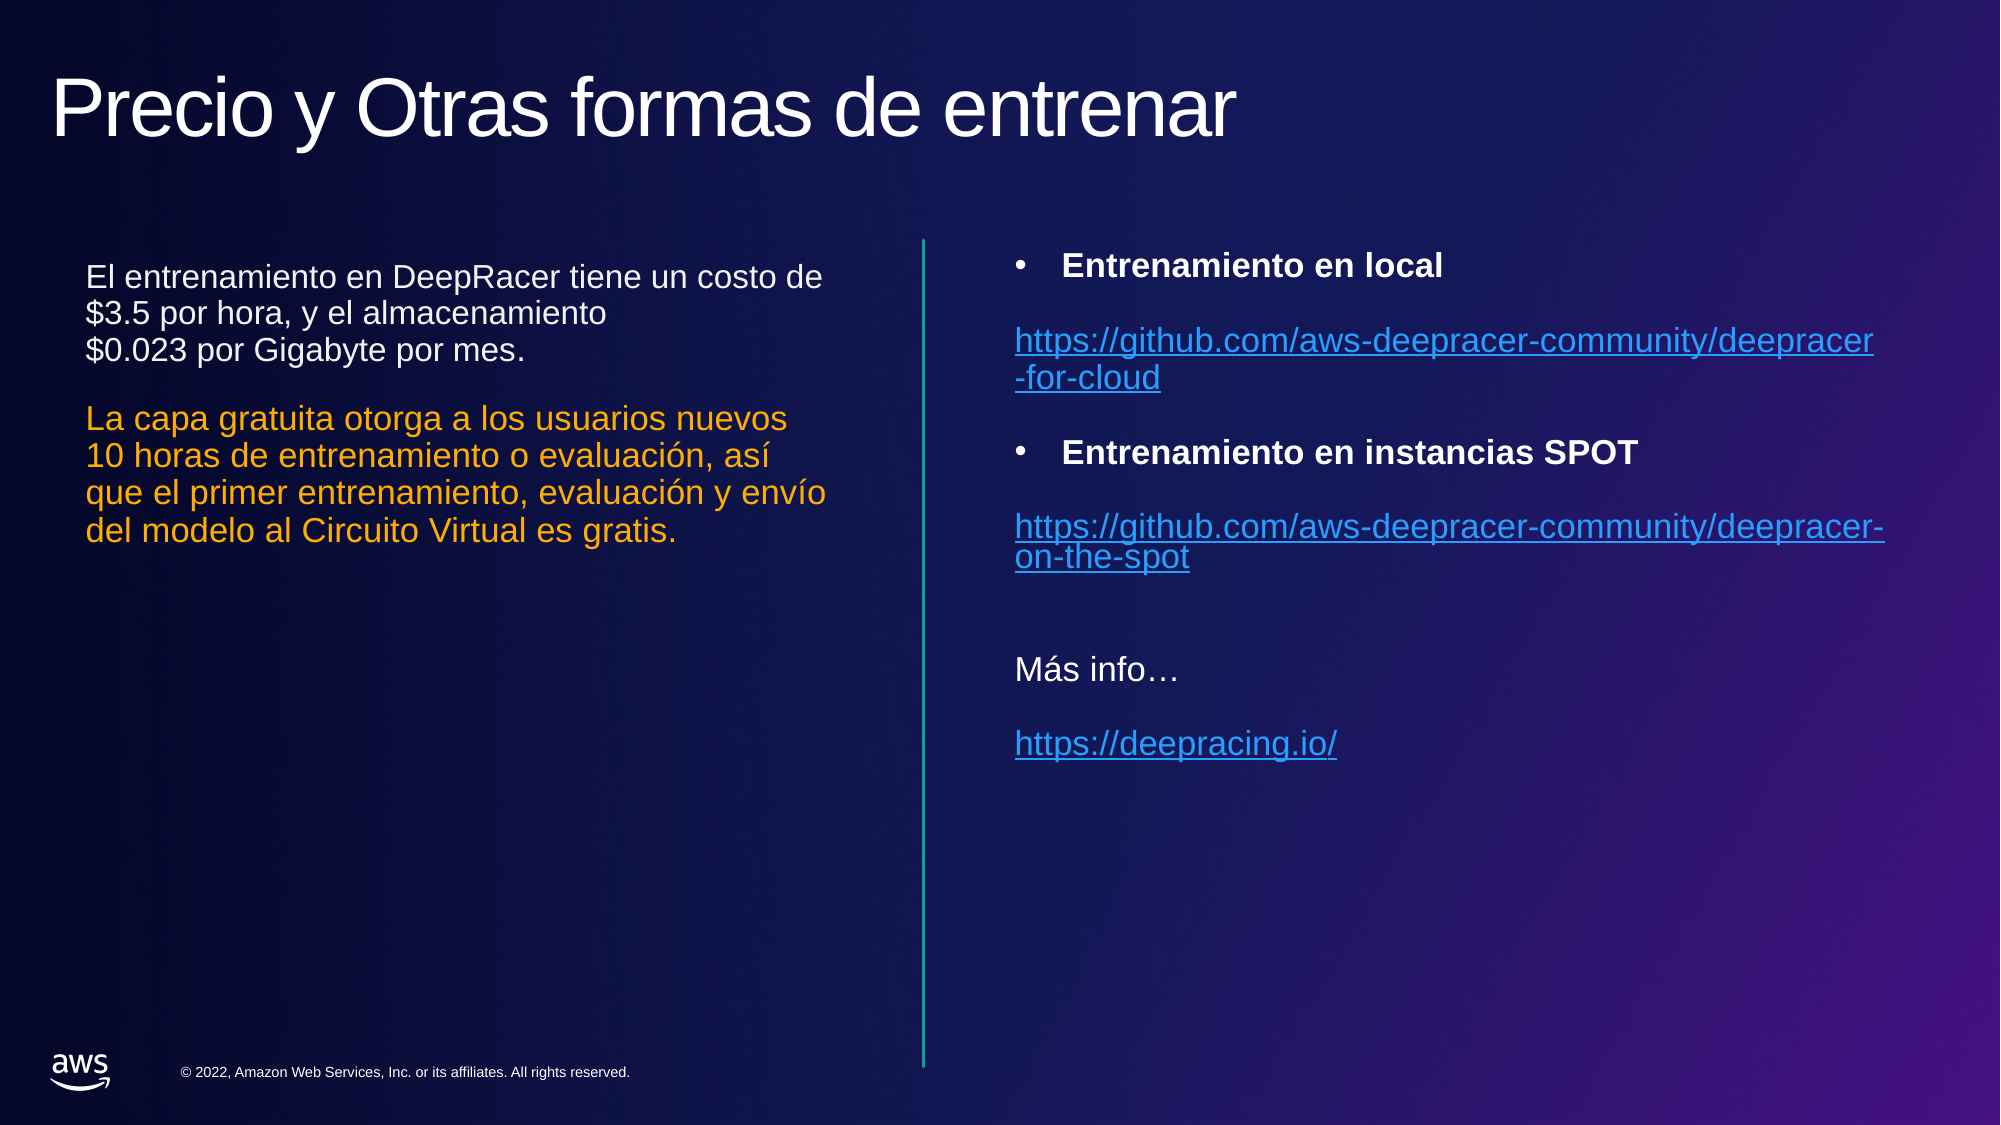

# Precio y Otras formas de entrenar
El entrenamiento en DeepRacer tiene un costo de $3.5 por hora, y el almacenamiento $0.023 por Gigabyte por mes.
La capa gratuita otorga a los usuarios nuevos 10 horas de entrenamiento o evaluación, así que el primer entrenamiento, evaluación y envío del modelo al Circuito Virtual es gratis.
Entrenamiento en local

https://github.com/aws-deepracer-community/deepracer-for-cloud

Entrenamiento en instancias SPOT

https://github.com/aws-deepracer-community/deepracer-on-the-spot

Más info…

https://deepracing.io/